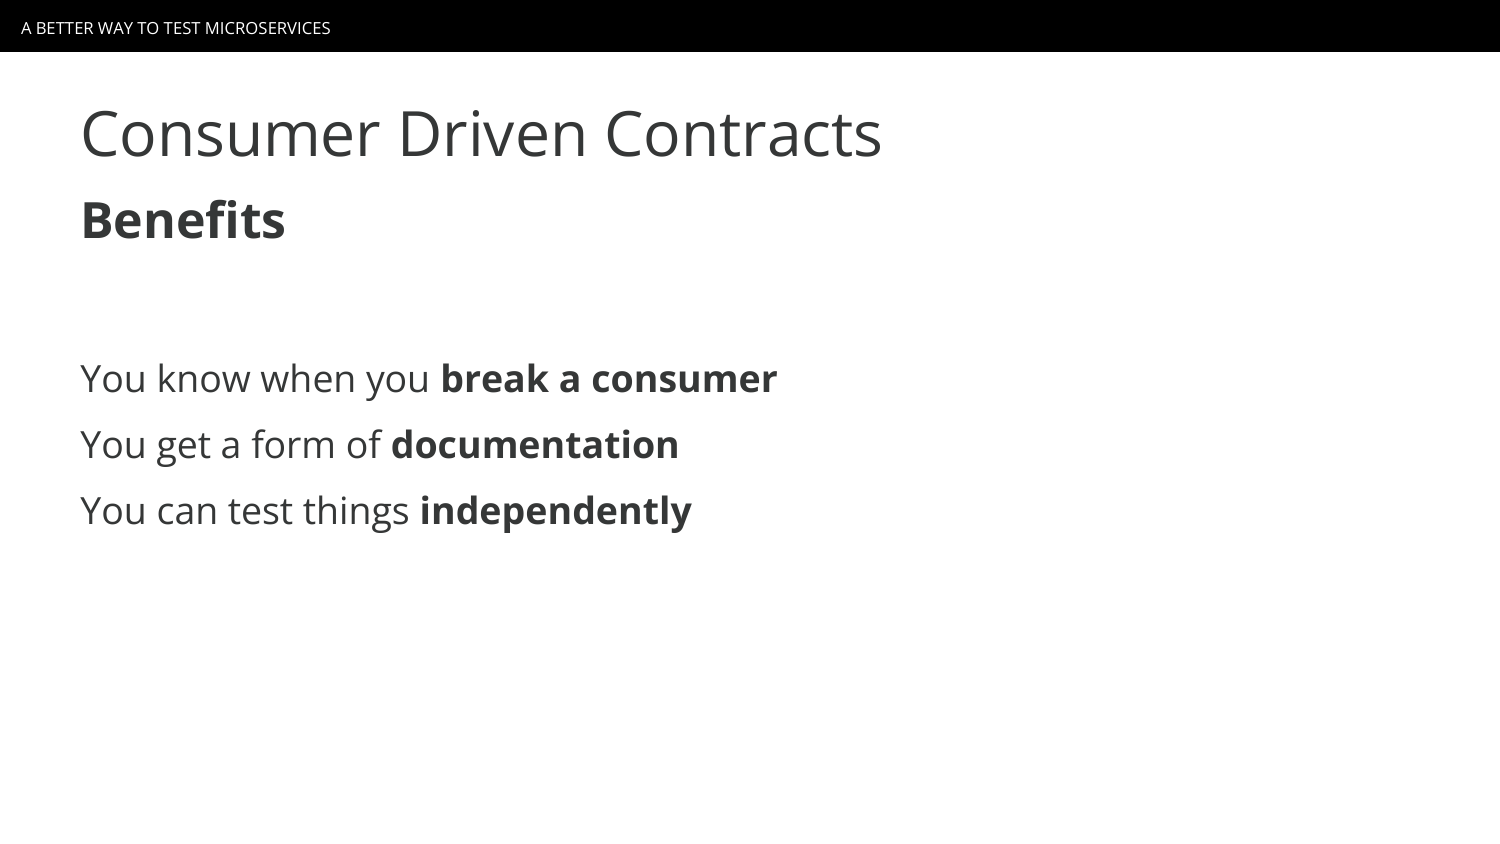

A BETTER WAY TO TEST MICROSERVICES
Consumer Driven Contracts
Benefits
You know when you break a consumer
You get a form of documentation
You can test things independently